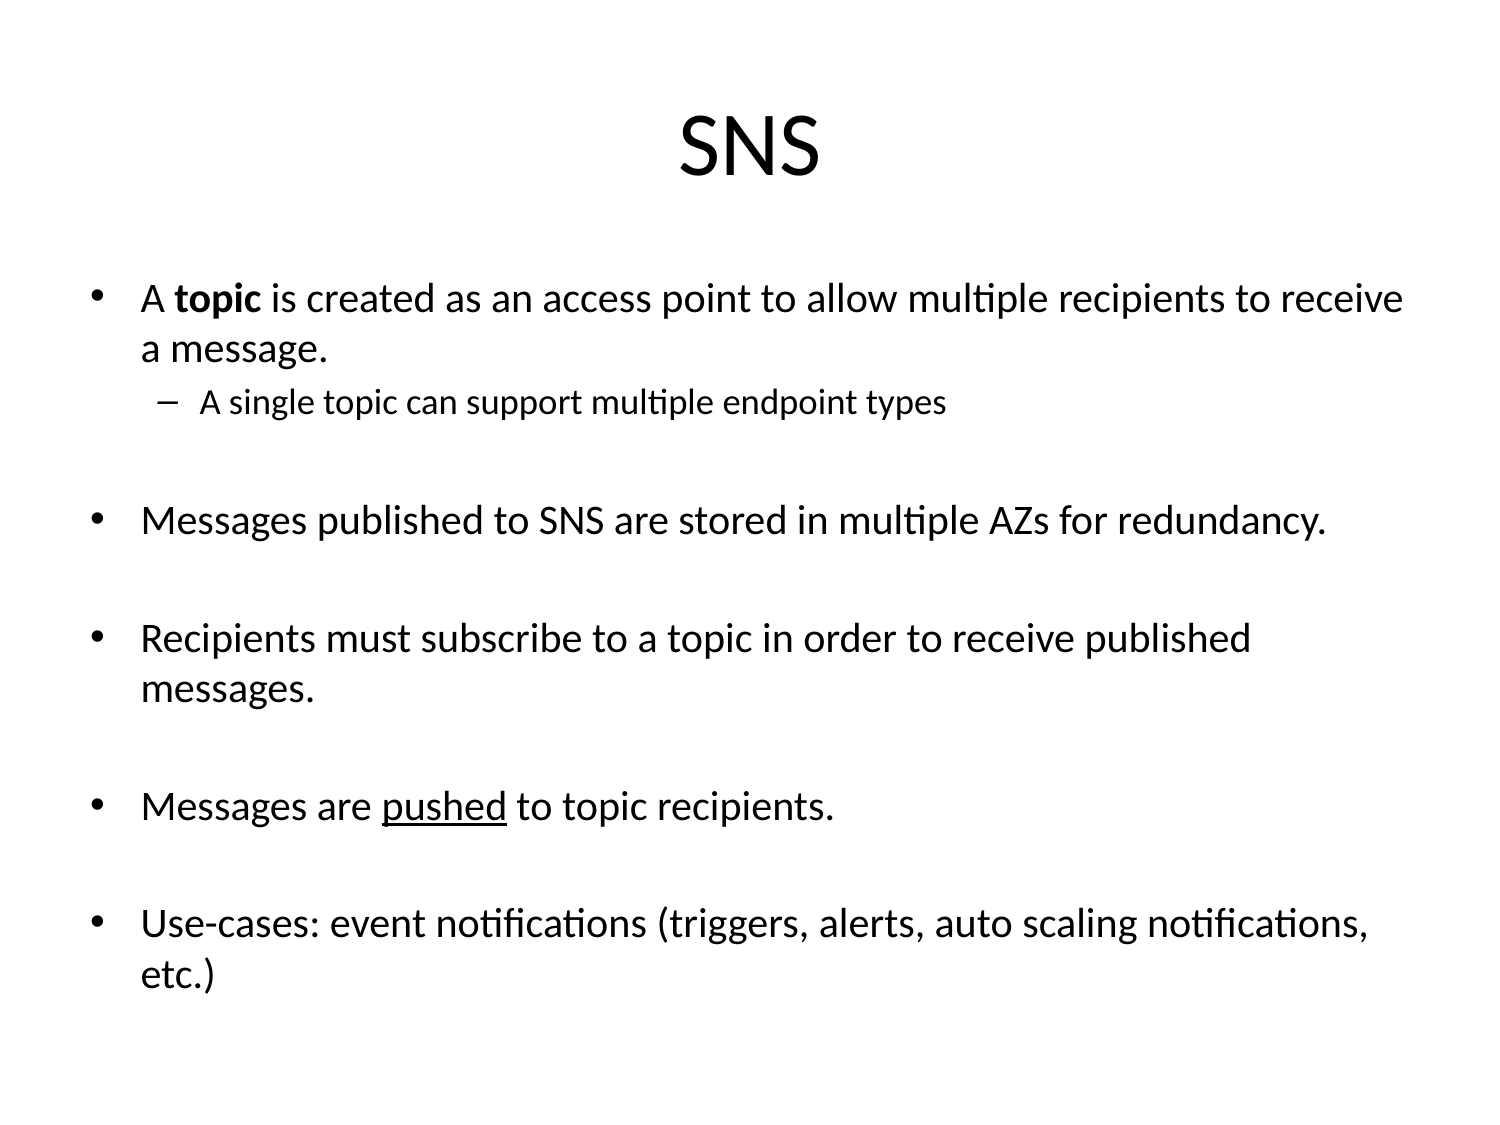

# SNS
A topic is created as an access point to allow multiple recipients to receive a message.
A single topic can support multiple endpoint types

Messages published to SNS are stored in multiple AZs for redundancy.

Recipients must subscribe to a topic in order to receive published messages.

Messages are pushed to topic recipients.

Use-cases: event notifications (triggers, alerts, auto scaling notifications, etc.)